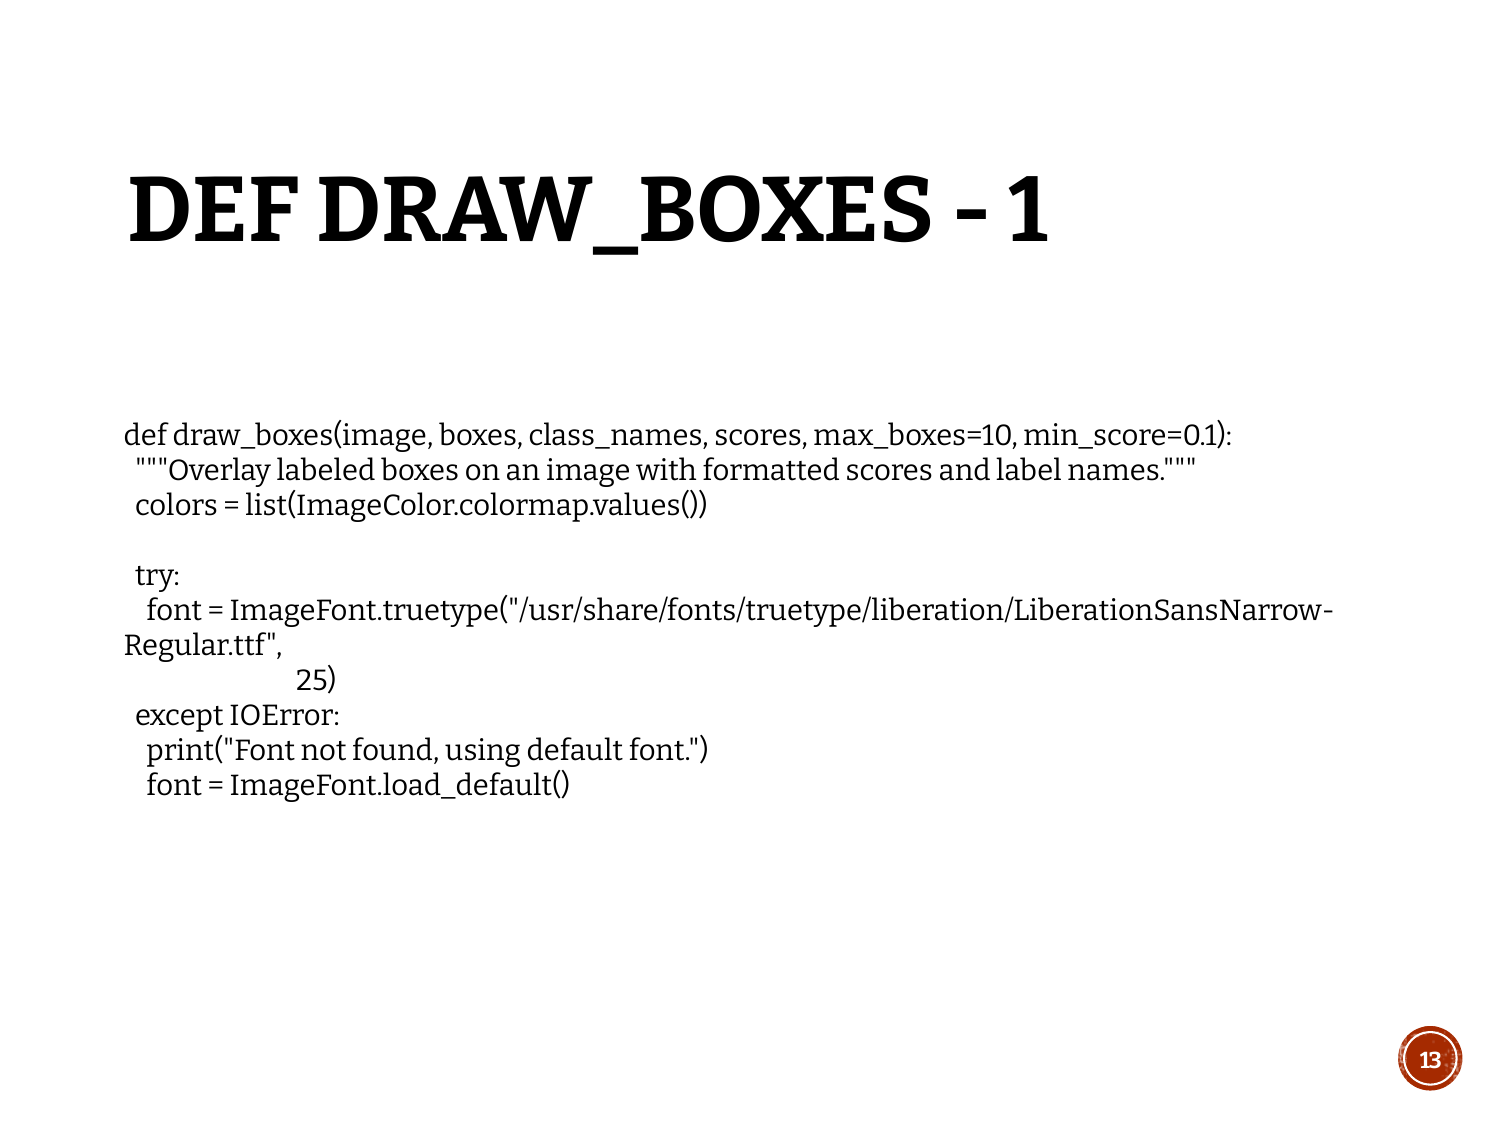

# def draw_boxes - 1
| def draw\_boxes(image, boxes, class\_names, scores, max\_boxes=10, min\_score=0.1):   """Overlay labeled boxes on an image with formatted scores and label names."""   colors = list(ImageColor.colormap.values())   try:     font = ImageFont.truetype("/usr/share/fonts/truetype/liberation/LiberationSansNarrow-Regular.ttf",                               25)   except IOError:     print("Font not found, using default font.")     font = ImageFont.load\_default() |
| --- |
13